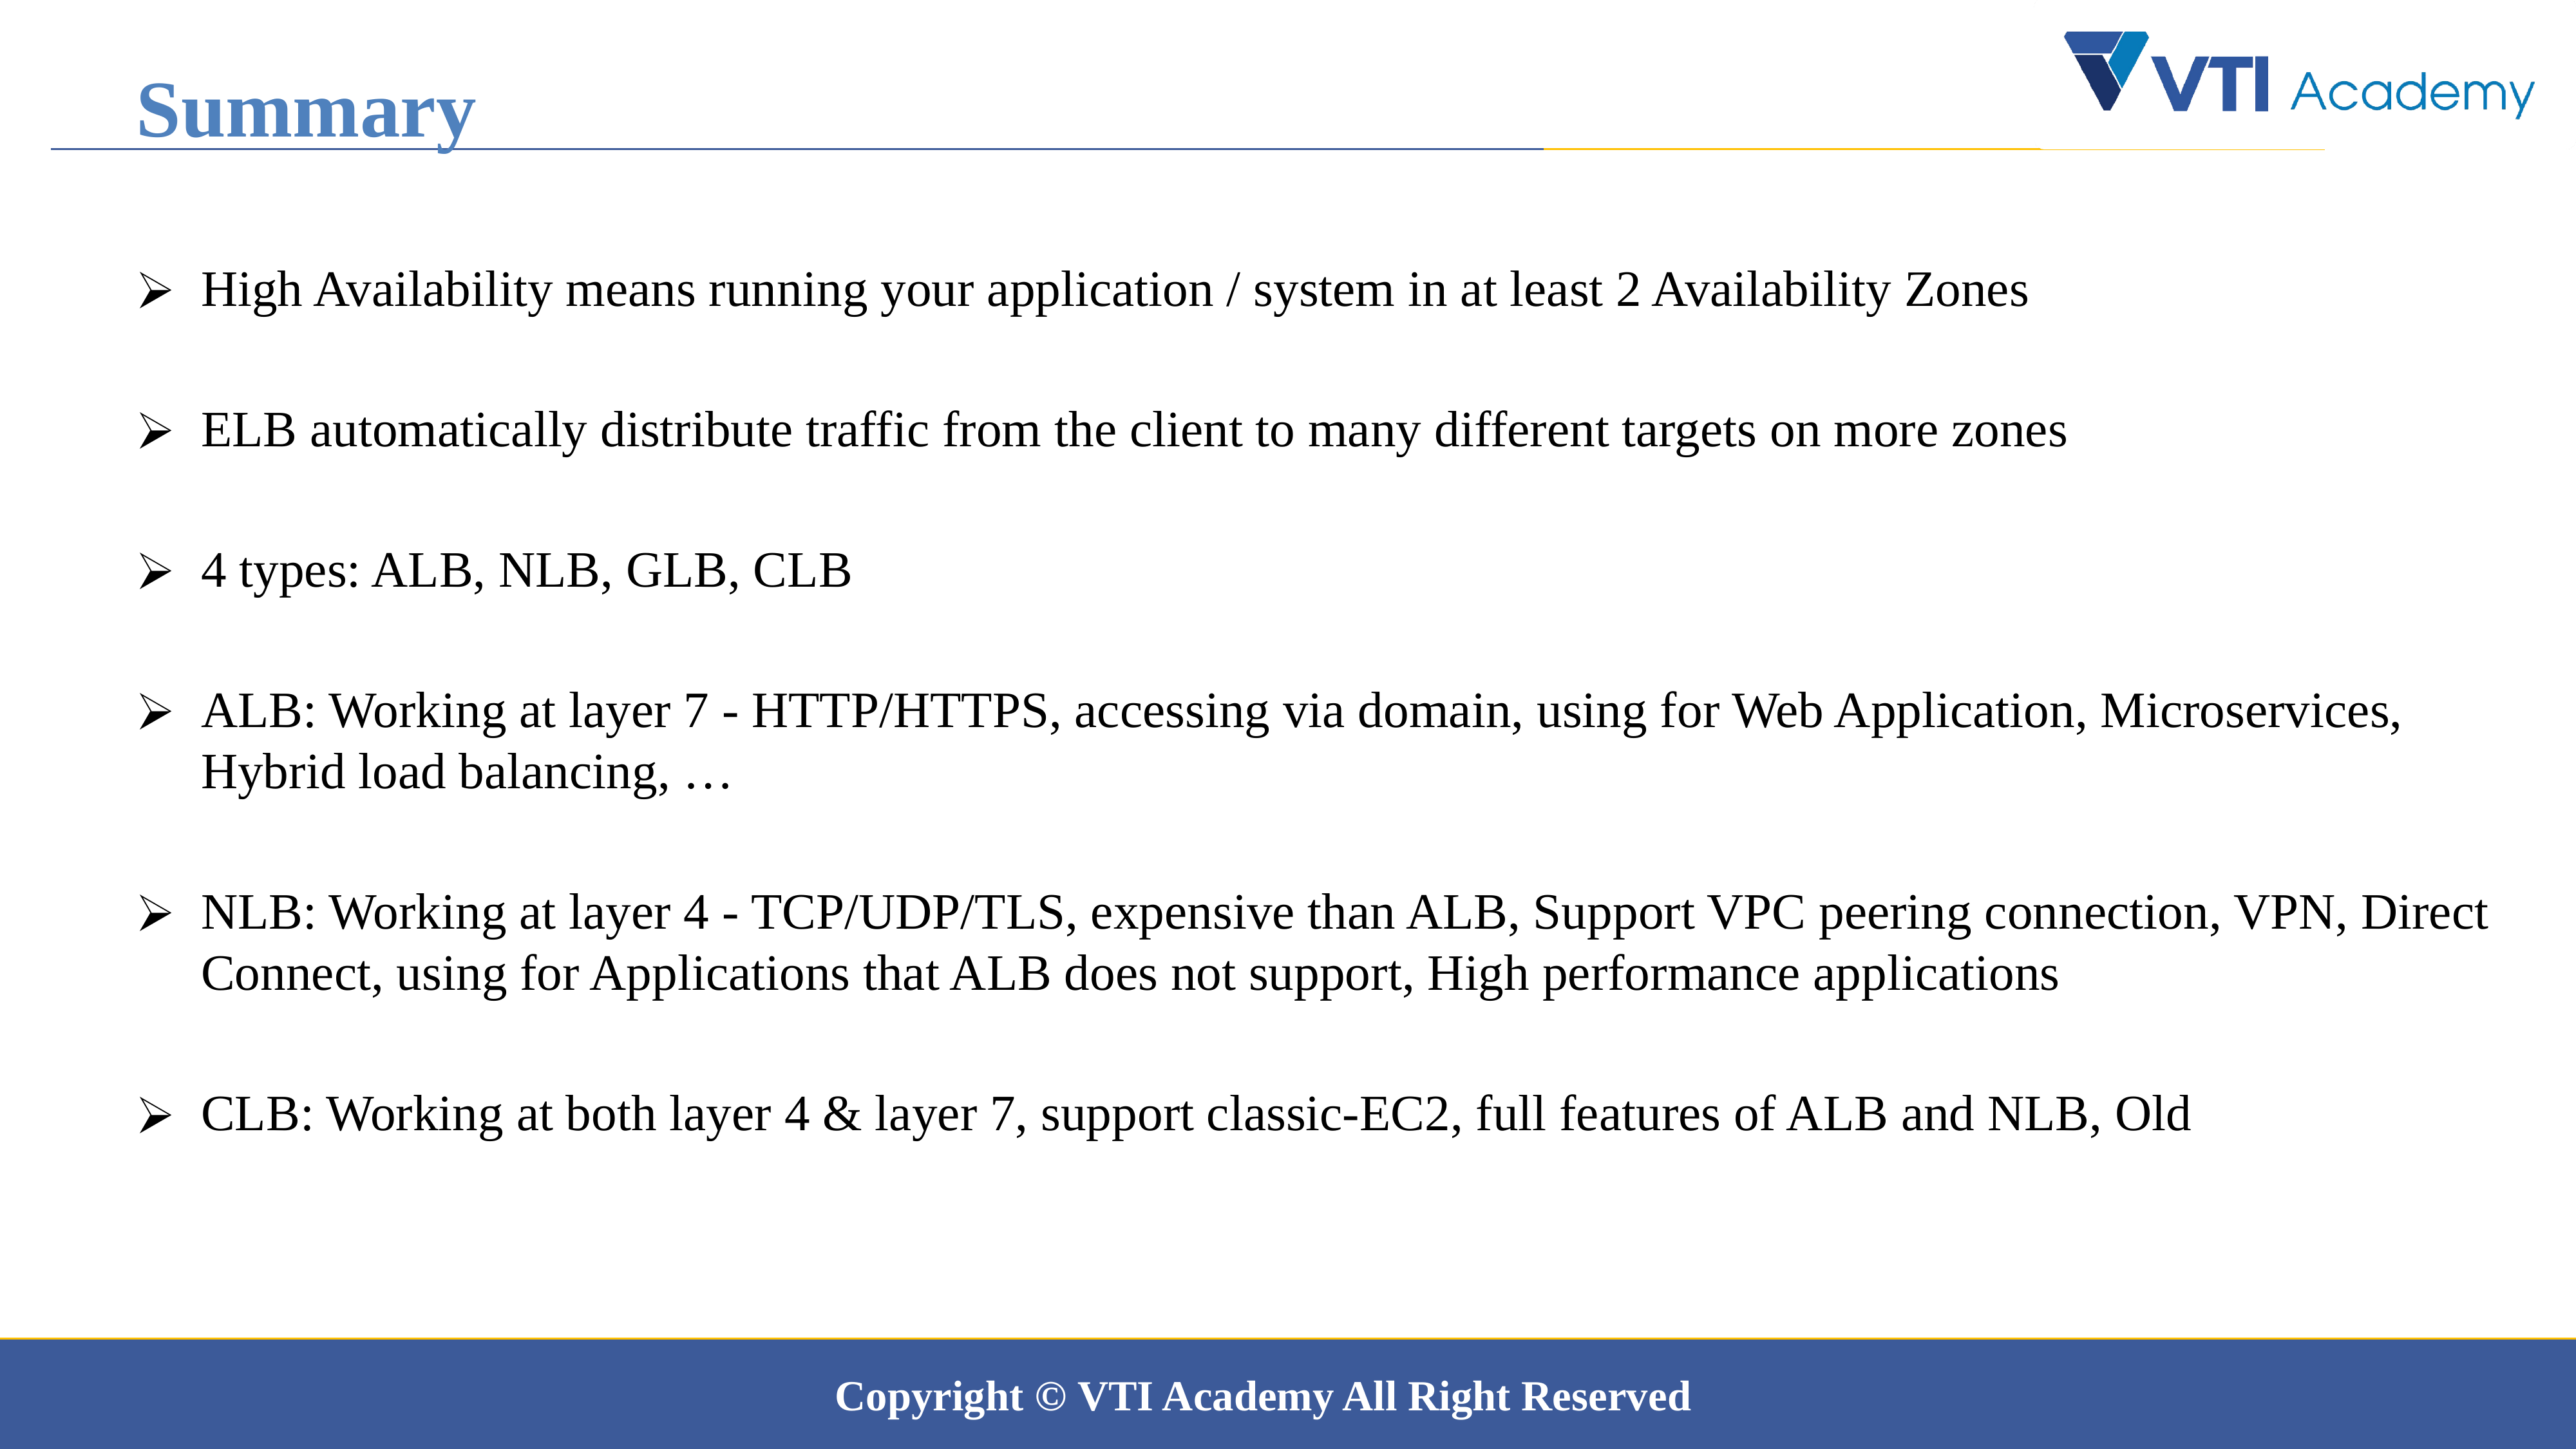

Summary
High Availability means running your application / system in at least 2 Availability Zones
ELB automatically distribute traffic from the client to many different targets on more zones
4 types: ALB, NLB, GLB, CLB
ALB: Working at layer 7 - HTTP/HTTPS, accessing via domain, using for Web Application, Microservices, Hybrid load balancing, …
NLB: Working at layer 4 - TCP/UDP/TLS, expensive than ALB, Support VPC peering connection, VPN, Direct Connect, using for Applications that ALB does not support, High performance applications
CLB: Working at both layer 4 & layer 7, support classic-EC2, full features of ALB and NLB, Old